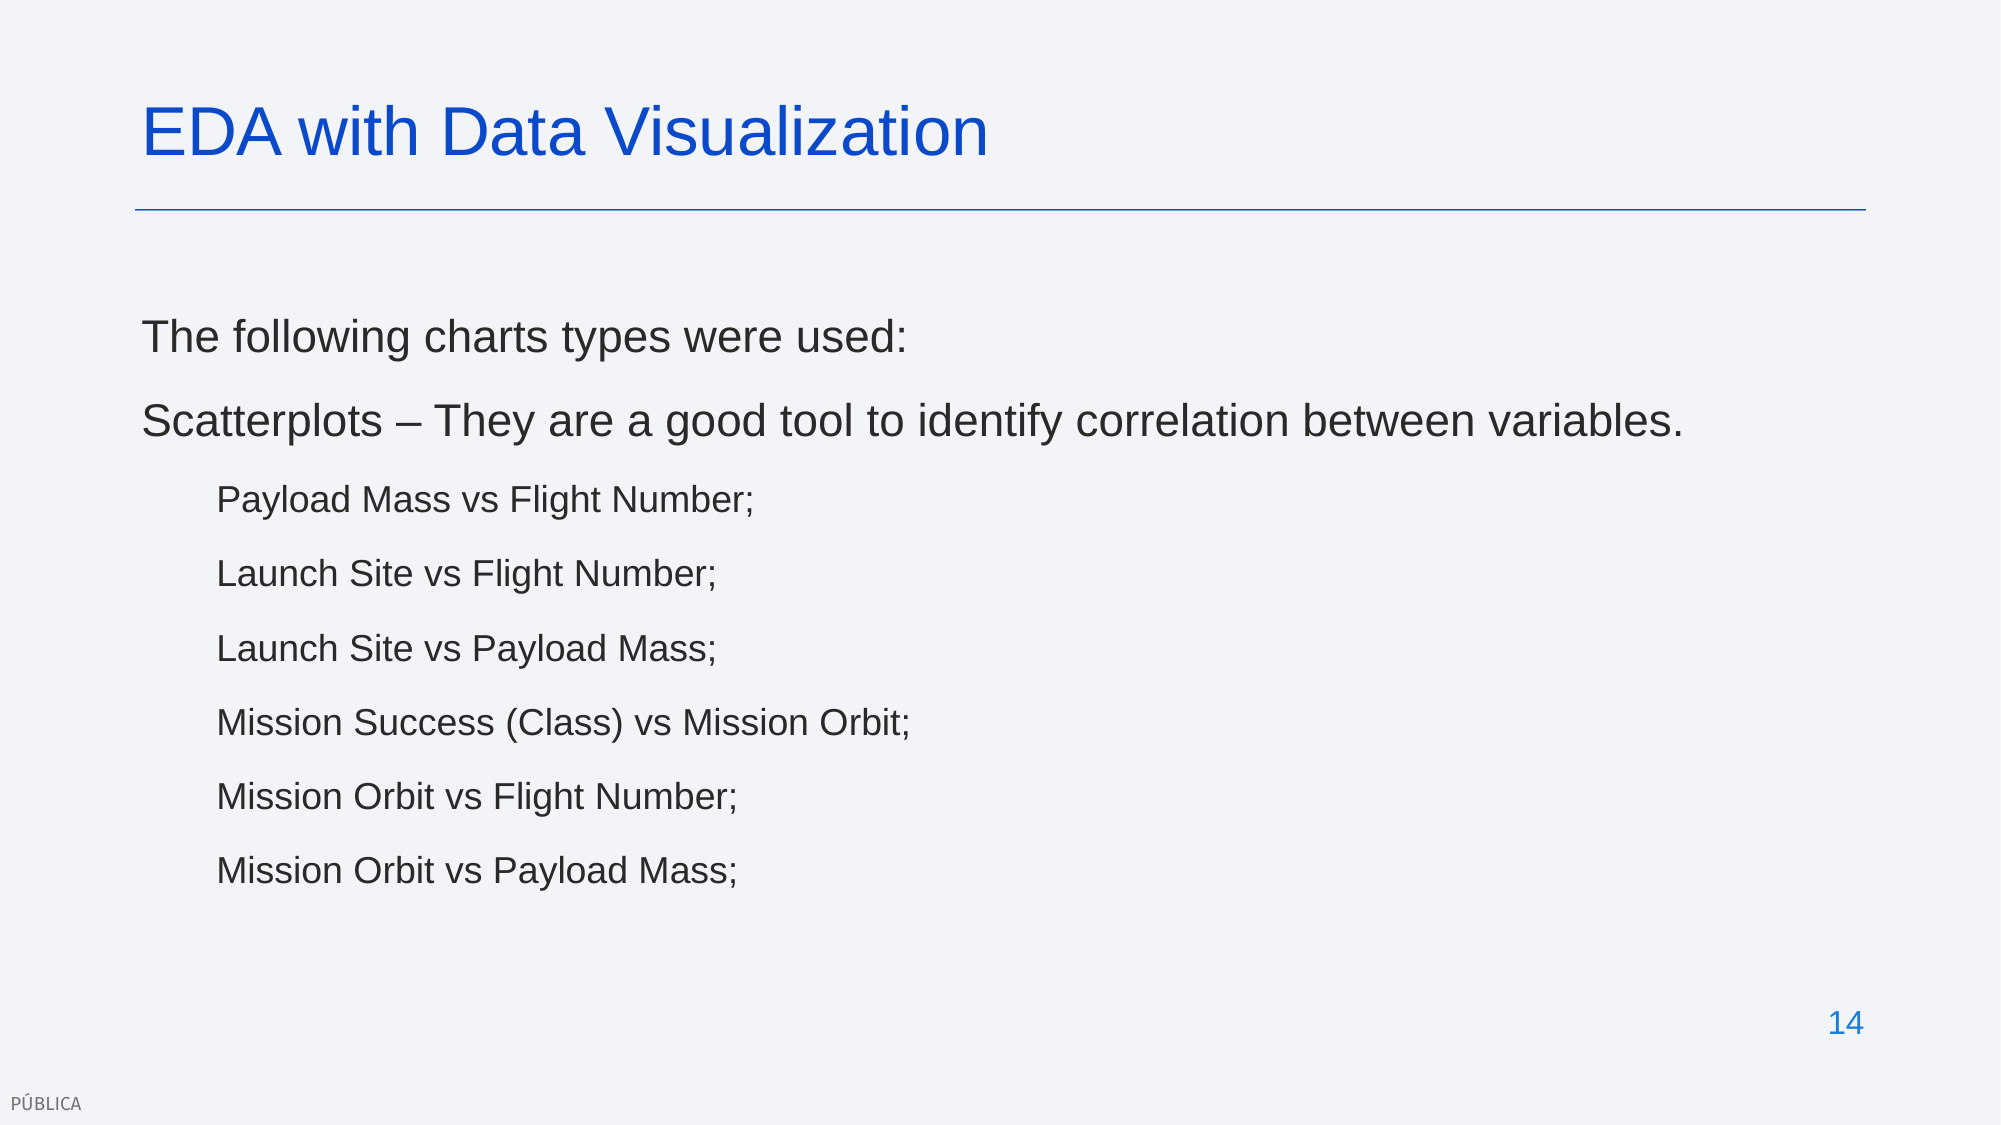

EDA with Data Visualization
The following charts types were used:
Scatterplots – They are a good tool to identify correlation between variables.
Payload Mass vs Flight Number;
Launch Site vs Flight Number;
Launch Site vs Payload Mass;
Mission Success (Class) vs Mission Orbit;
Mission Orbit vs Flight Number;
Mission Orbit vs Payload Mass;
14